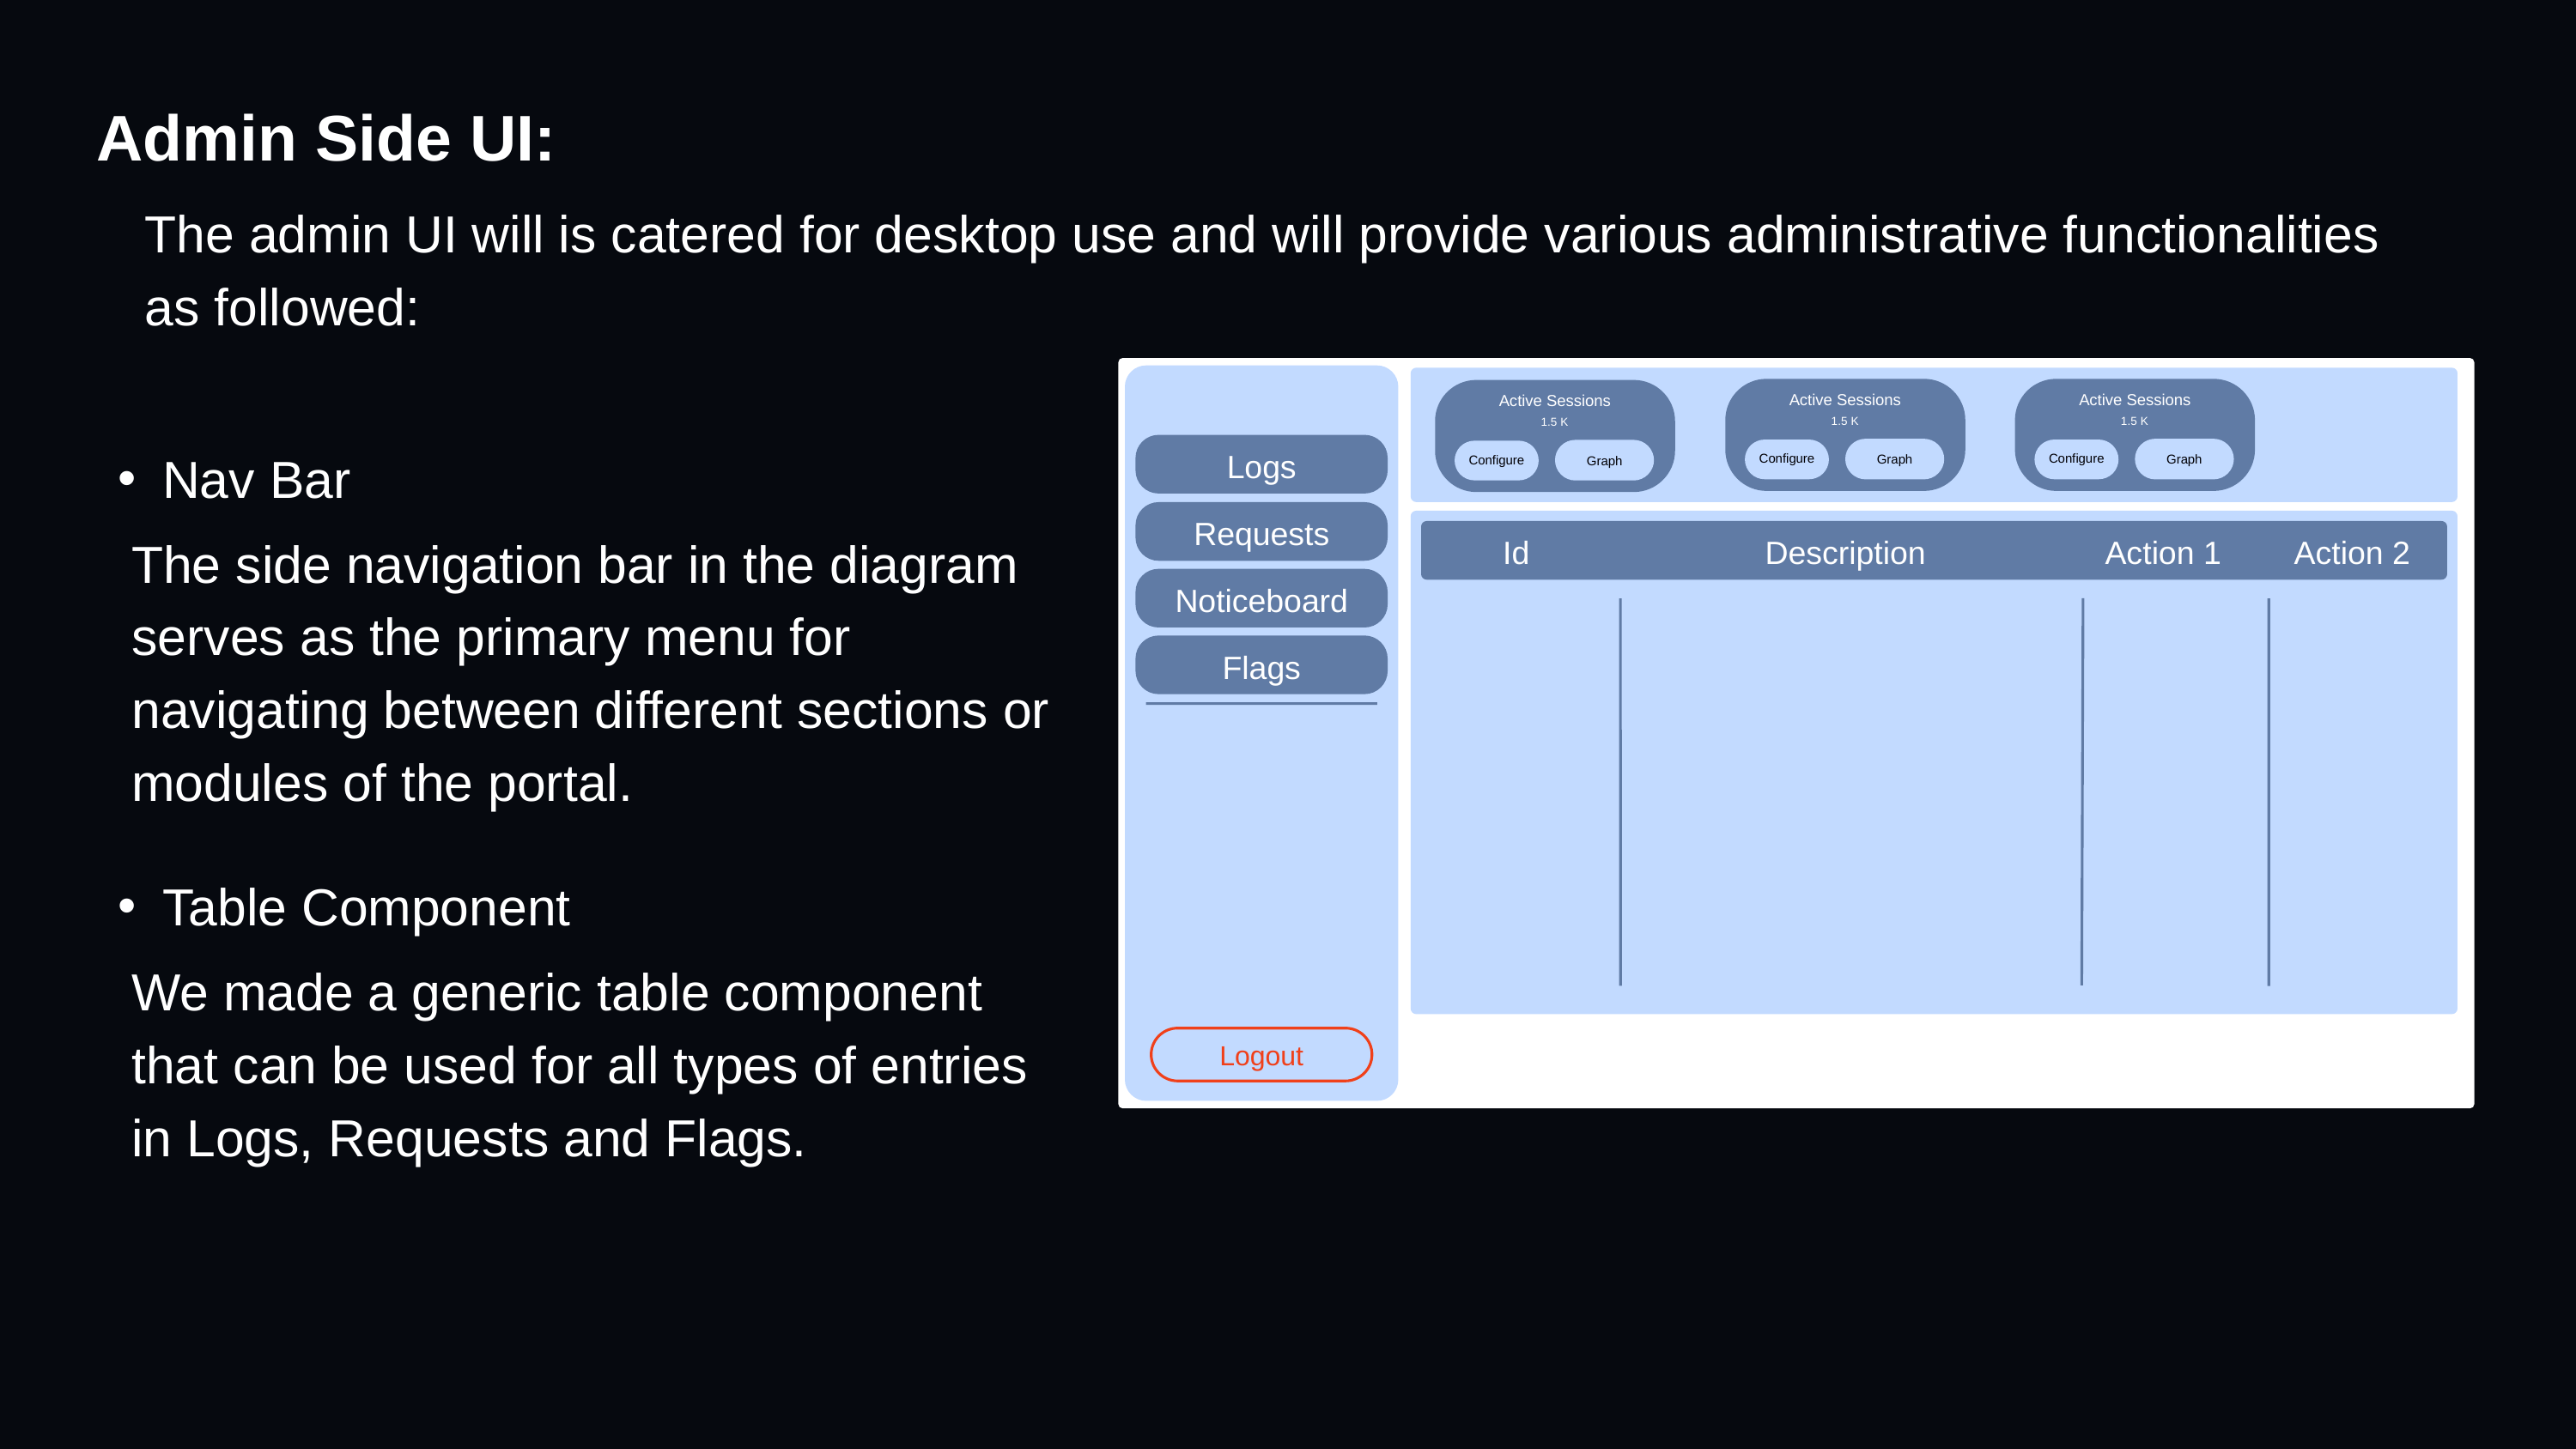

Admin Side UI:
The admin UI will is catered for desktop use and will provide various administrative functionalities as followed:

Active Sessions
Active Sessions
Active Sessions
1.5 K
1.5 K
1.5 K

Nav Bar

Logs

Configure
Configure
Graph
Graph
Configure
Graph

Requests

The side navigation bar in the diagram serves as the primary menu for navigating between different sections or modules of the portal.

Id
Description
Action 1
Action 2

Noticeboard

Flags

Table Component
We made a generic table component that can be used for all types of entries in Logs, Requests and Flags.

Logout